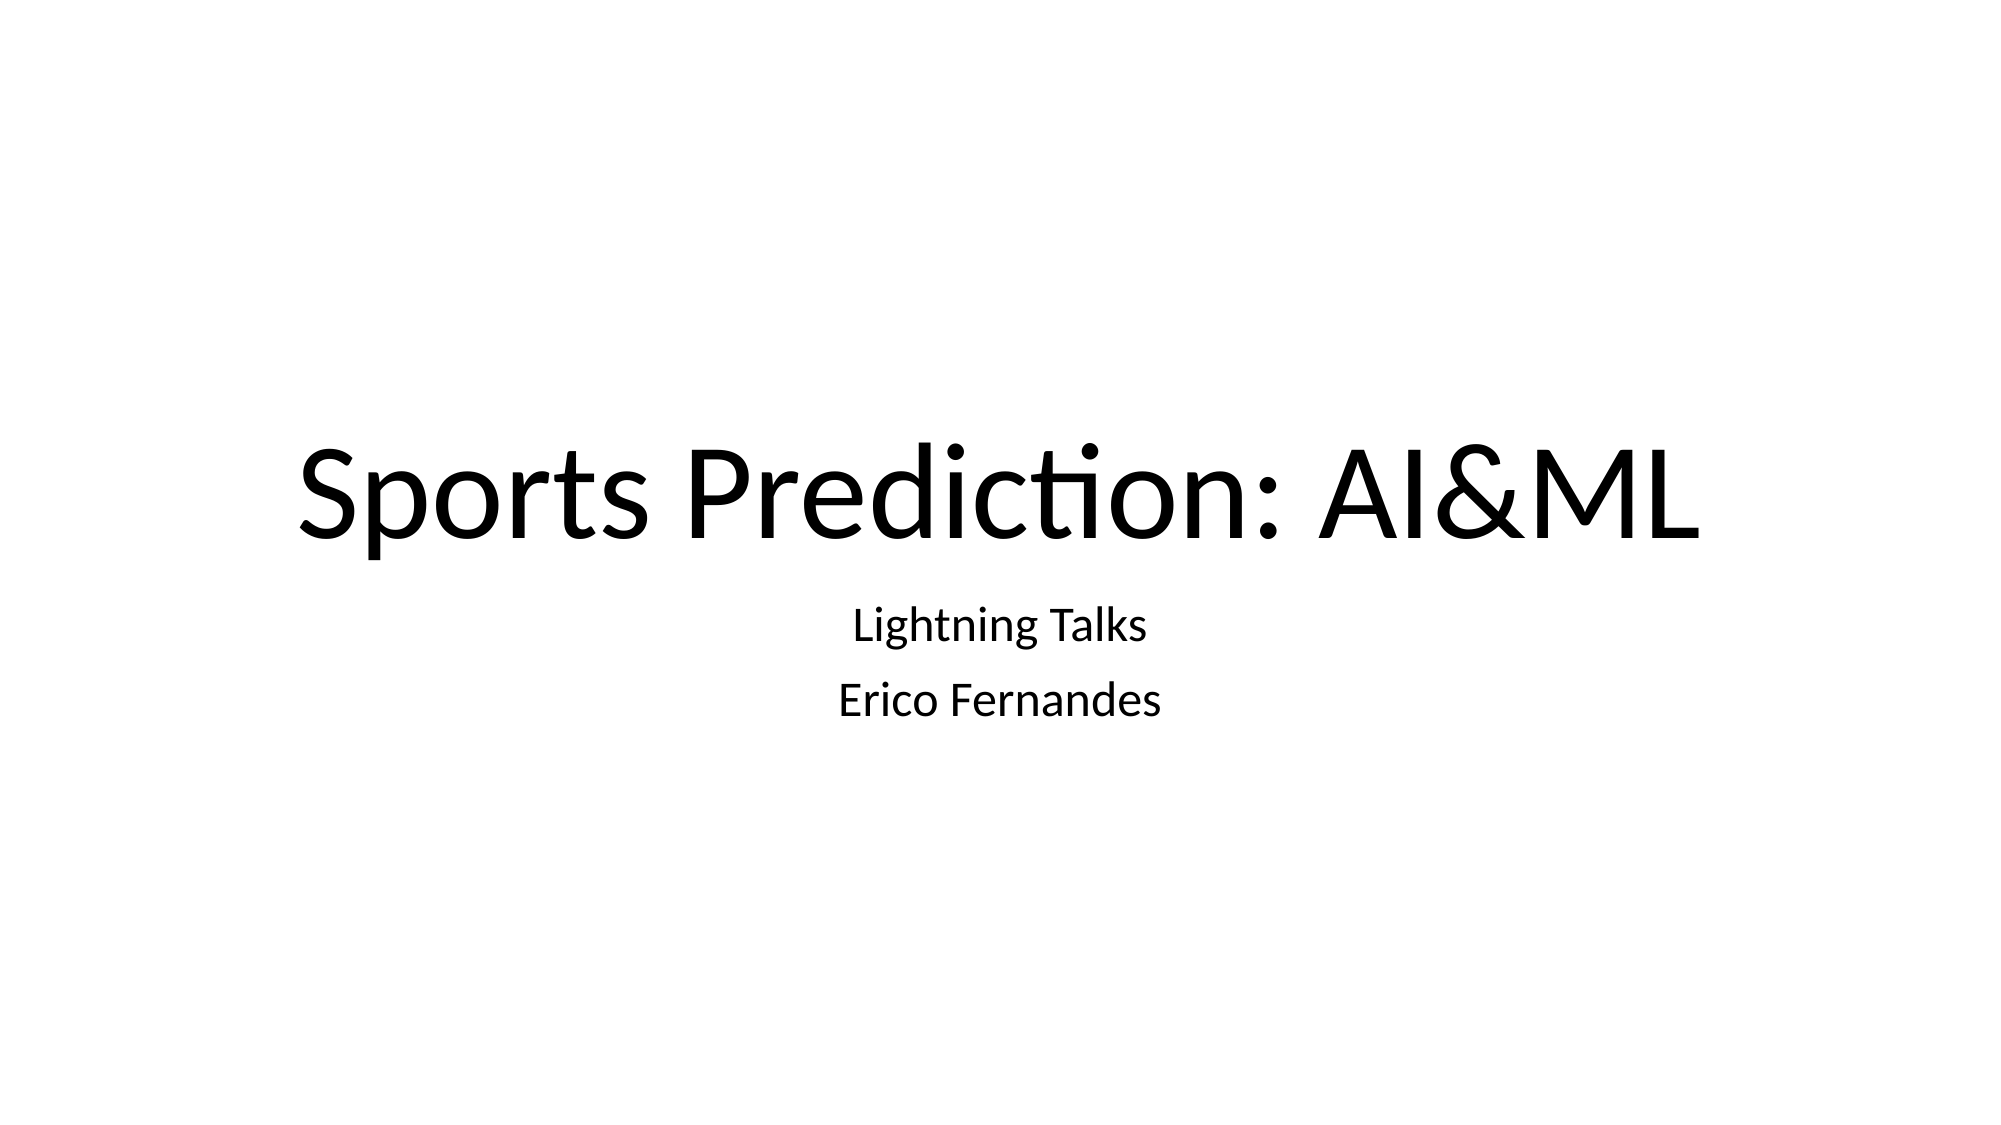

# Sports Prediction: AI&ML
Lightning Talks
Erico Fernandes